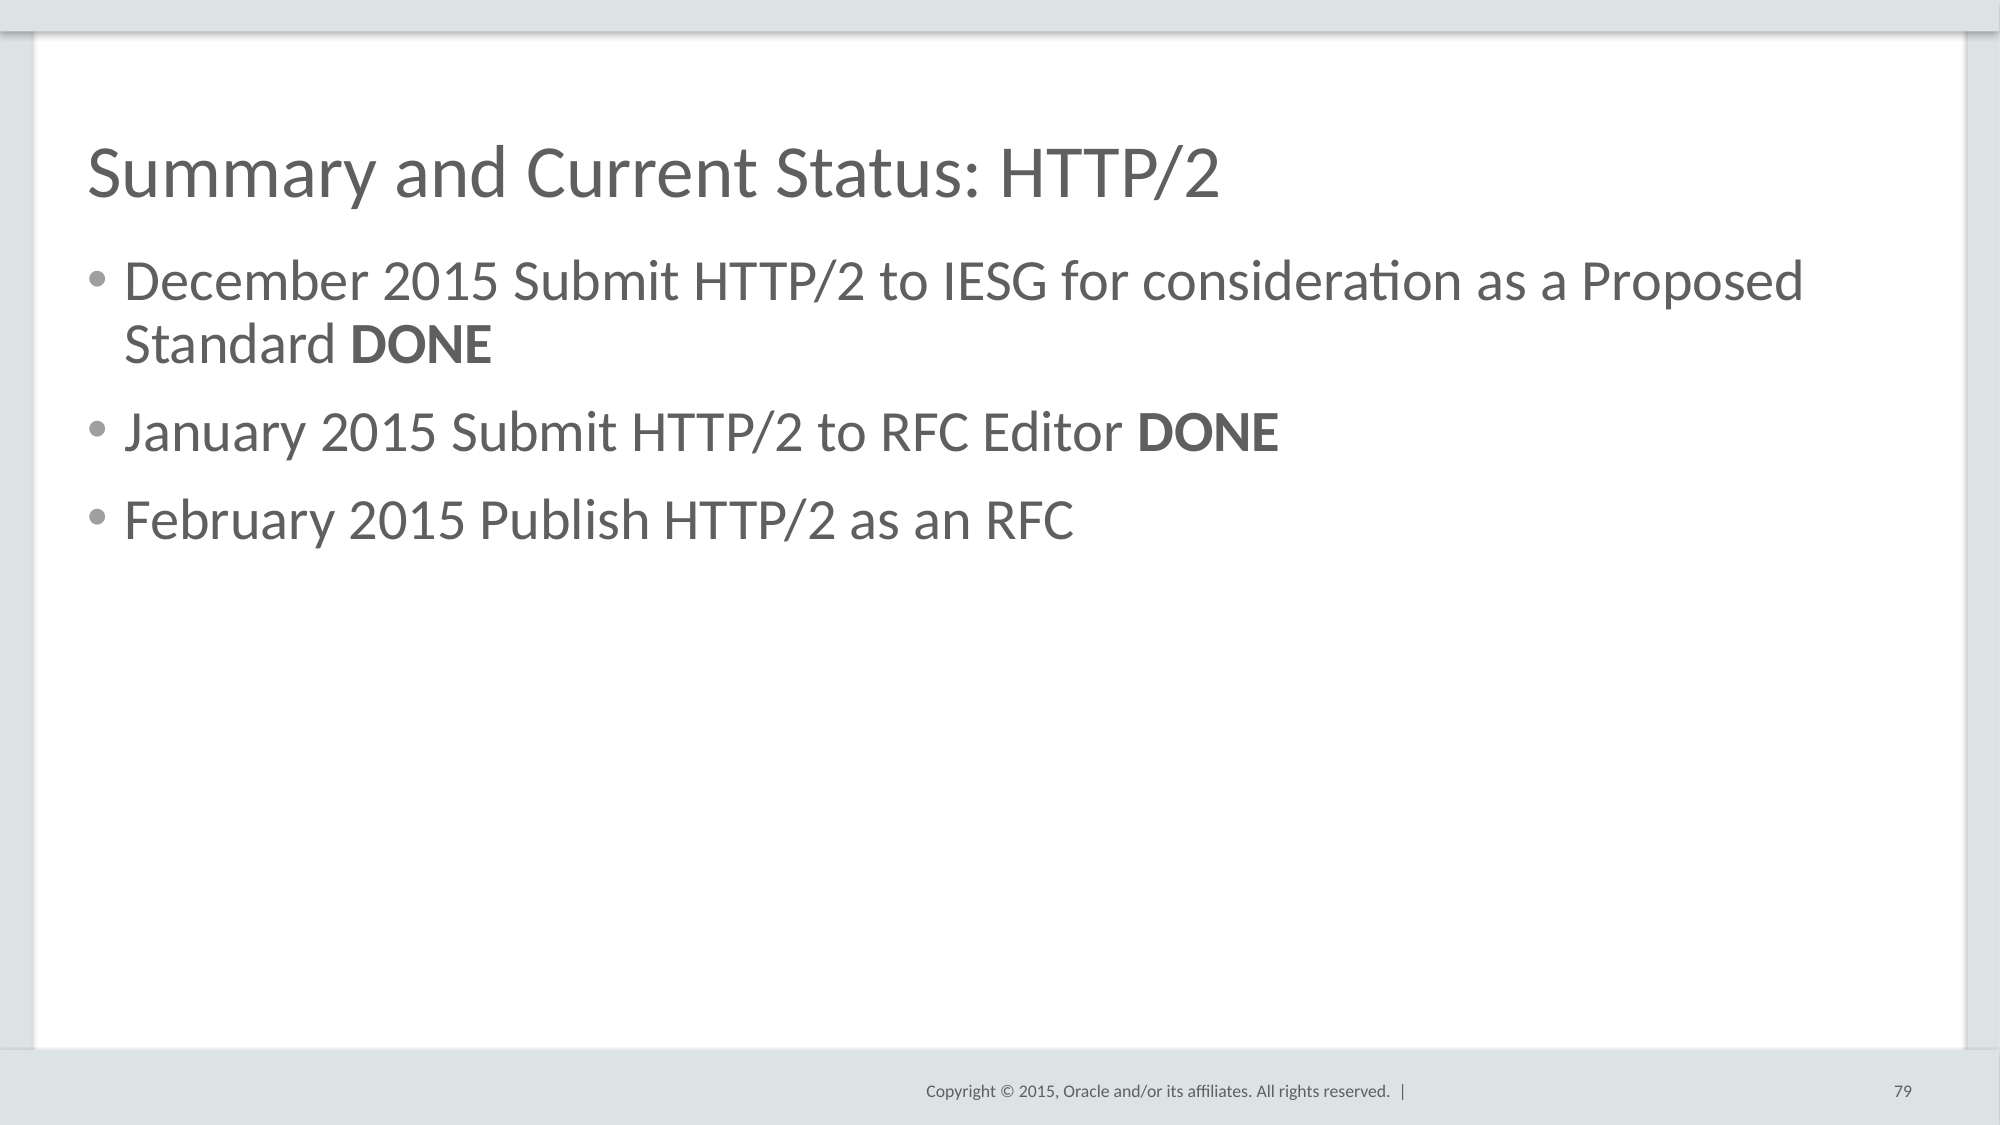

# Summary and Current Status: HTTP/2
December 2015 Submit HTTP/2 to IESG for consideration as a Proposed Standard DONE
January 2015 Submit HTTP/2 to RFC Editor DONE
February 2015 Publish HTTP/2 as an RFC

79